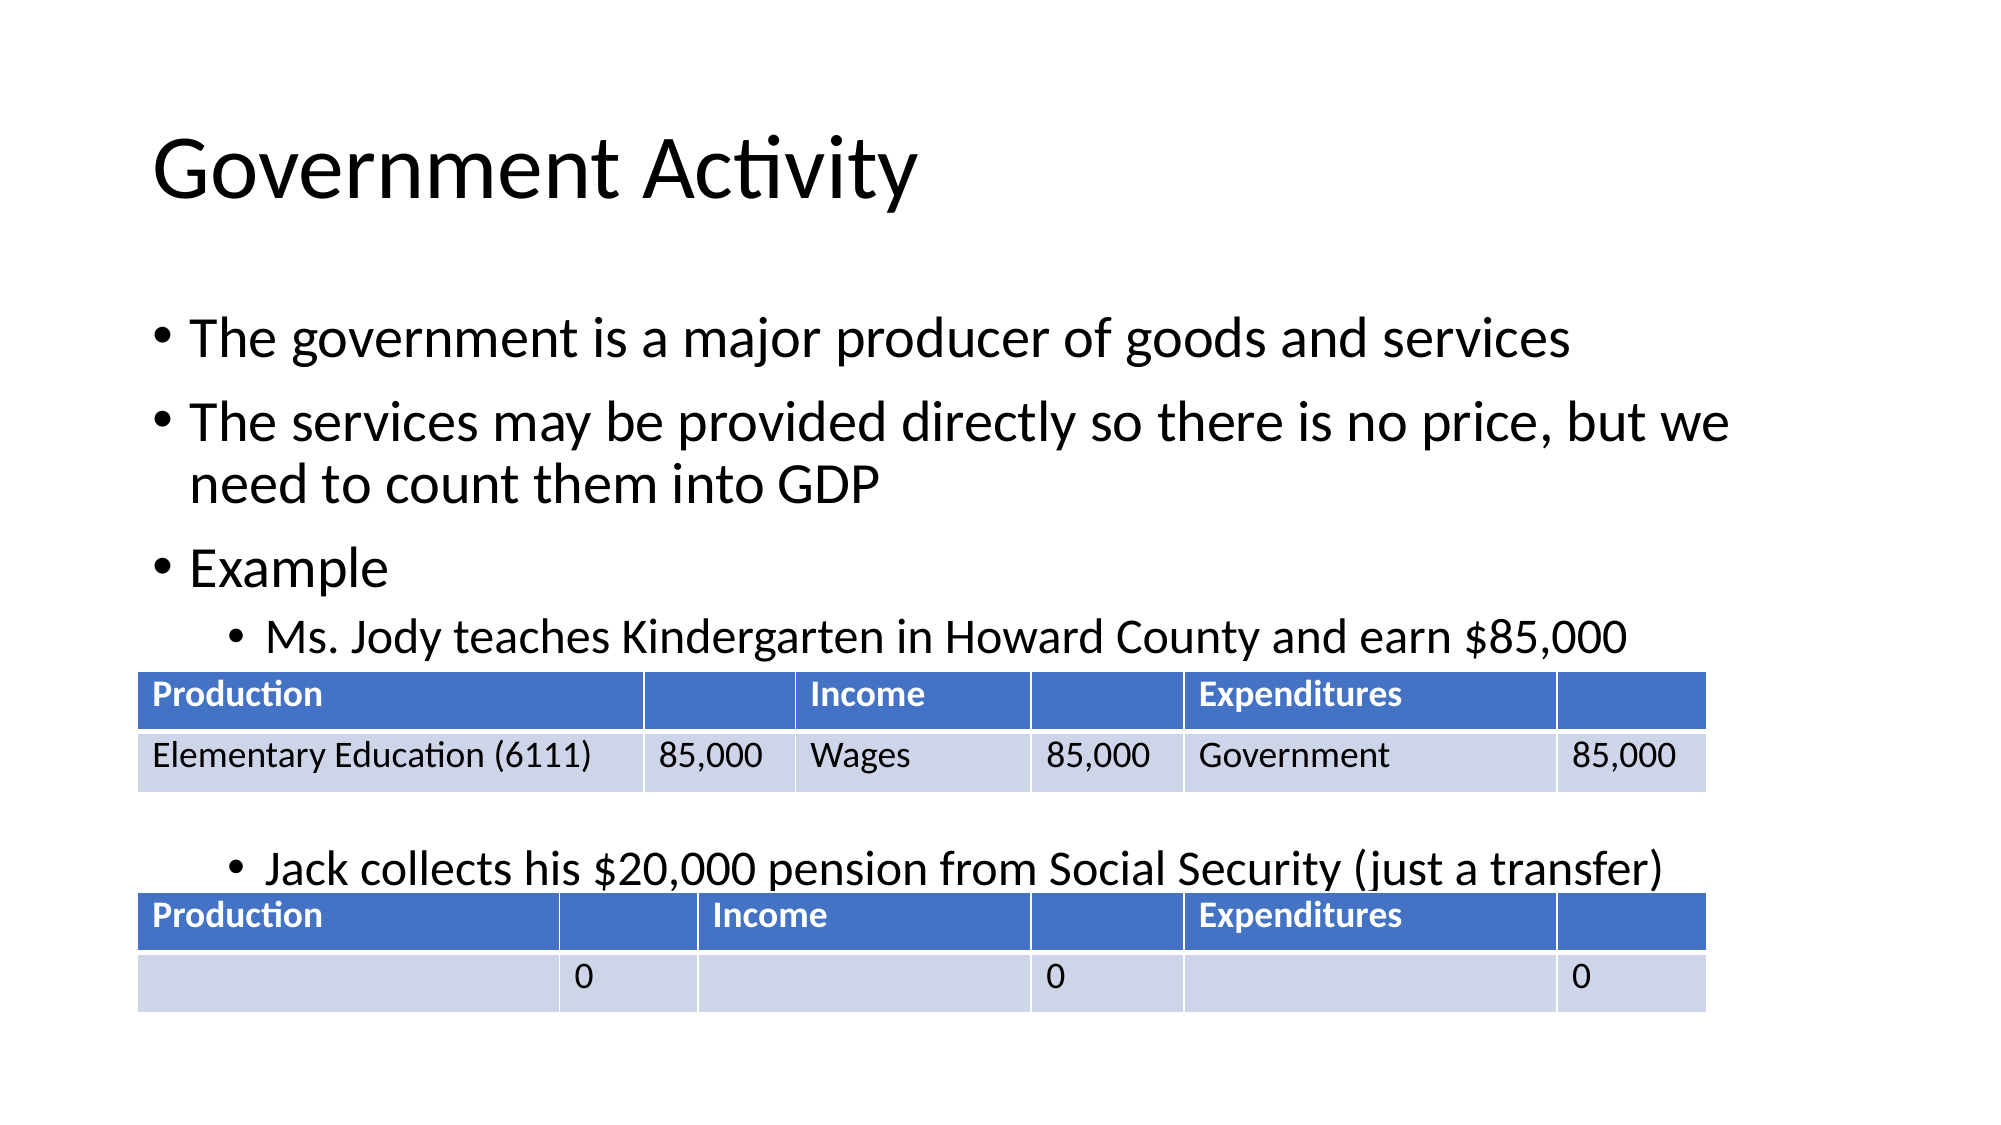

# Government Activity
The government is a major producer of goods and services
The services may be provided directly so there is no price, but we need to count them into GDP
Example
Ms. Jody teaches Kindergarten in Howard County and earn $85,000

Jack collects his $20,000 pension from Social Security (just a transfer)
| Production |  | Income |  | Expenditures |  |
| --- | --- | --- | --- | --- | --- |
| Elementary Education (6111) | 85,000 | Wages | 85,000 | Government | 85,000 |
| Production |  | Income |  | Expenditures |  |
| --- | --- | --- | --- | --- | --- |
|  | 0 |  | 0 |  | 0 |